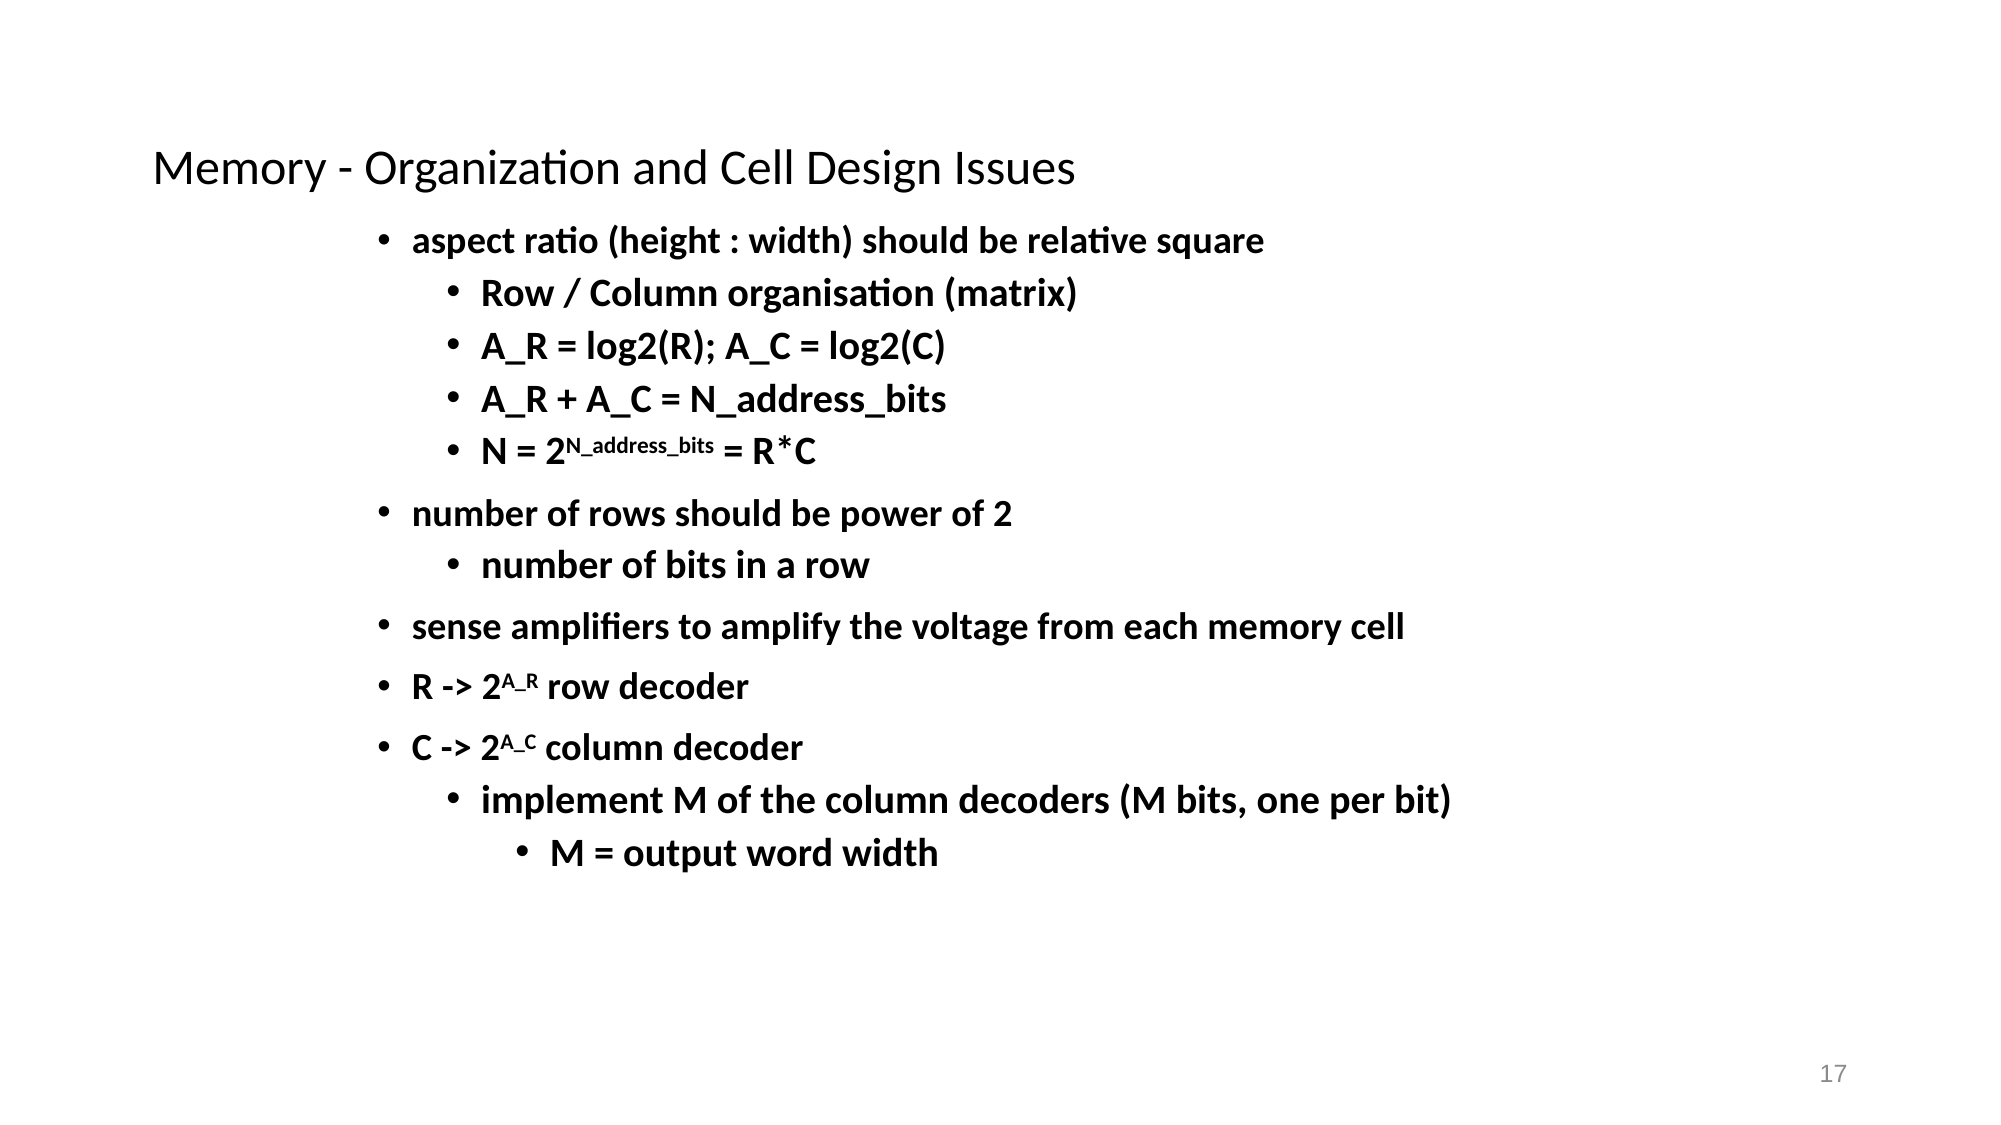

# Memory - Organization and Cell Design Issues
aspect ratio (height : width) should be relative square
Row / Column organisation (matrix)
A_R = log2(R); A_C = log2(C)
A_R + A_C = N_address_bits
N = 2N_address_bits = R*C
number of rows should be power of 2
number of bits in a row
sense amplifiers to amplify the voltage from each memory cell
R -> 2A_R row decoder
C -> 2A_C column decoder
implement M of the column decoders (M bits, one per bit)
M = output word width
17